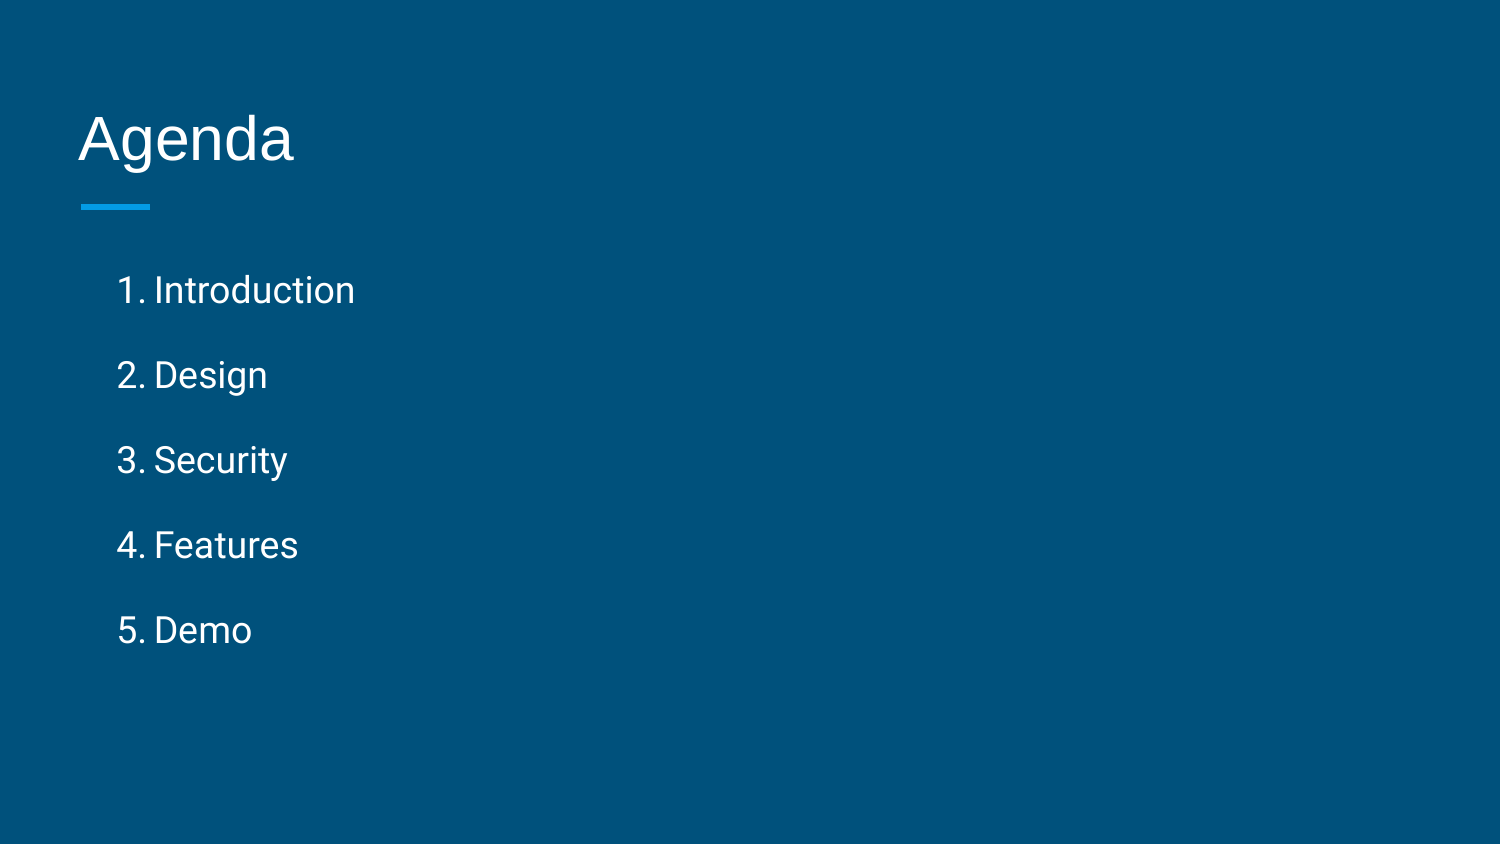

# Agenda
Introduction
Design
Security
Features
Demo